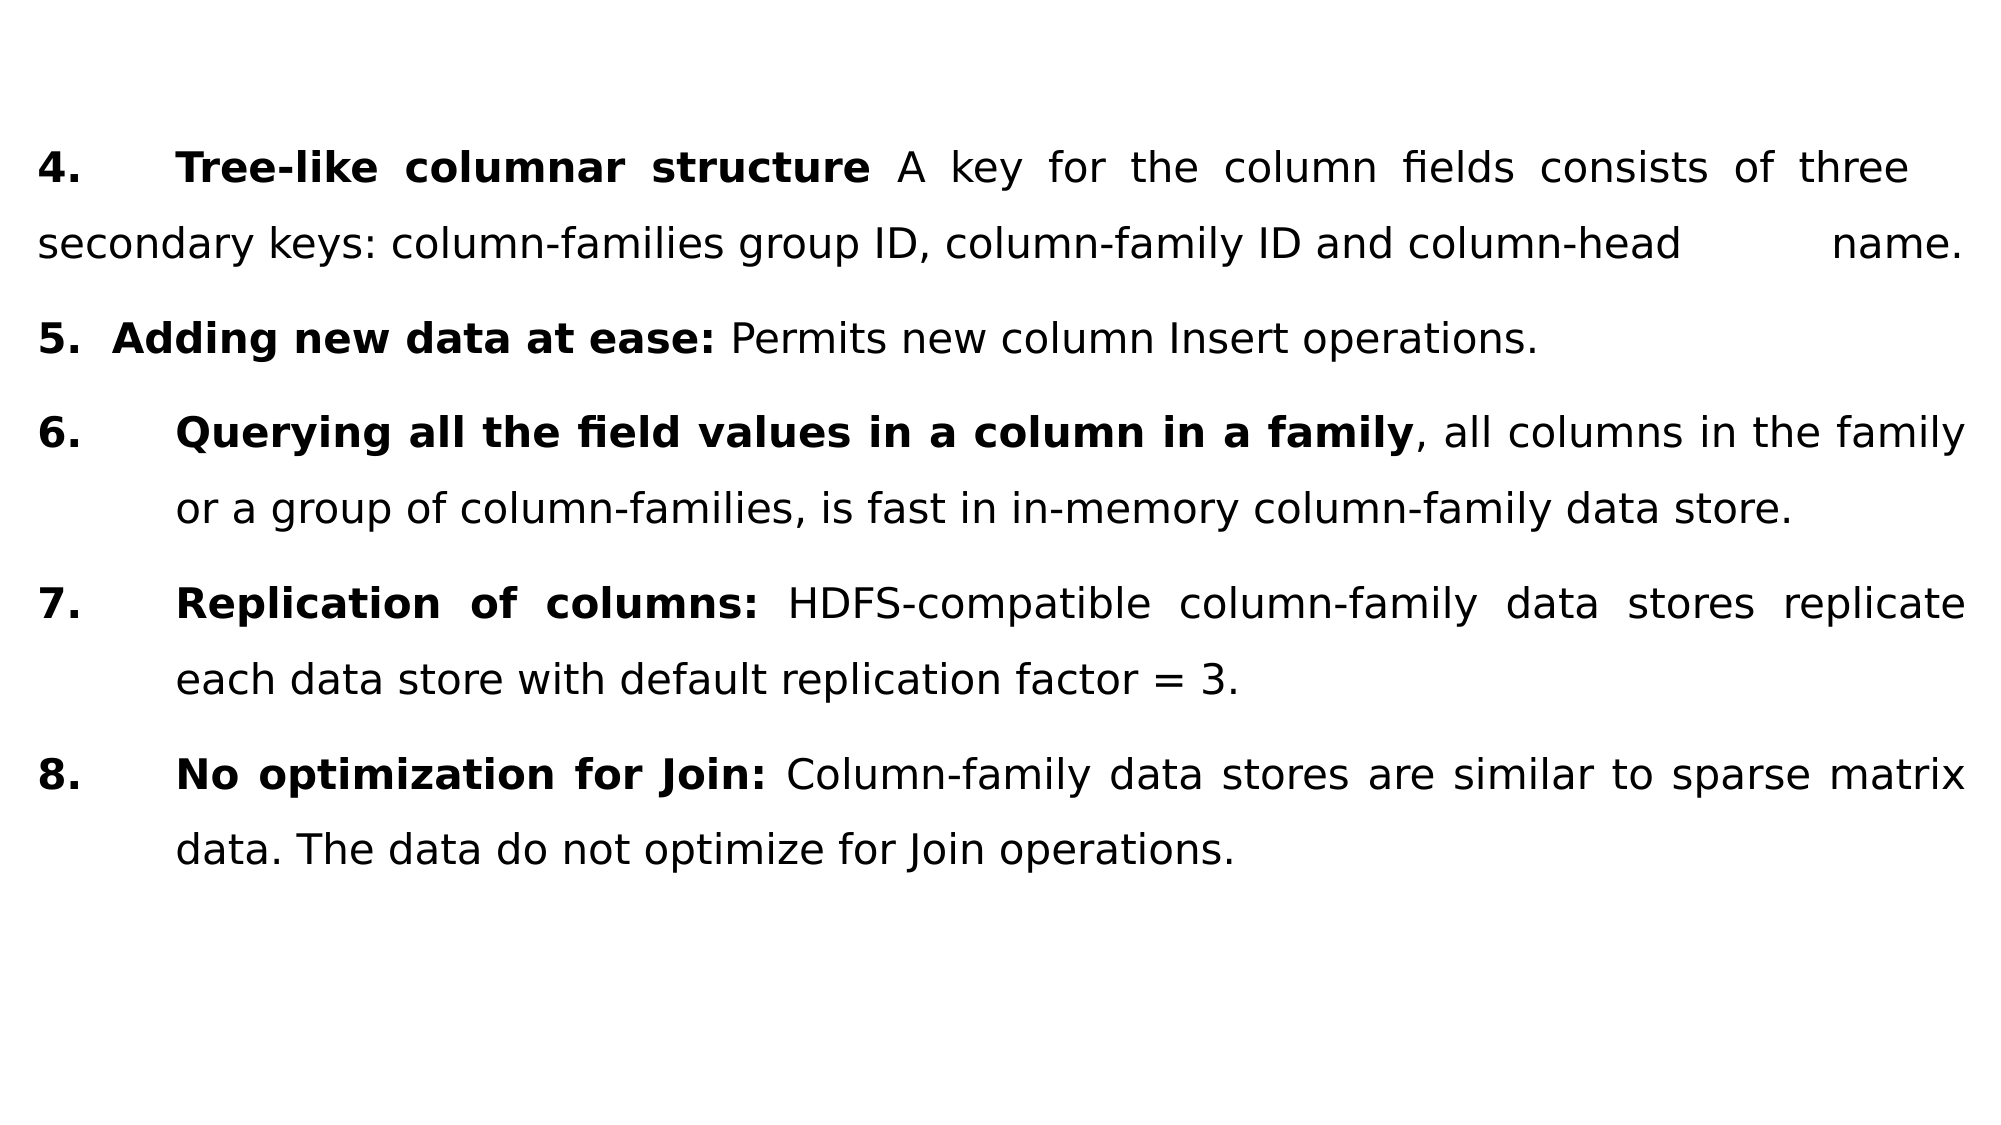

4.	Tree-like columnar structure A key for the column fields consists of three 	secondary keys: column-families group ID, column-family ID and column-head 	name.
Adding new data at ease: Permits new column Insert operations.
6.	Querying all the field values in a column in a family, all columns in the family 	or a group of column-families, is fast in in-memory column-family data store.
7.	Replication of columns: HDFS-compatible column-family data stores replicate 	each data store with default replication factor = 3.
8.	No optimization for Join: Column-family data stores are similar to sparse matrix 	data. The data do not optimize for Join operations.